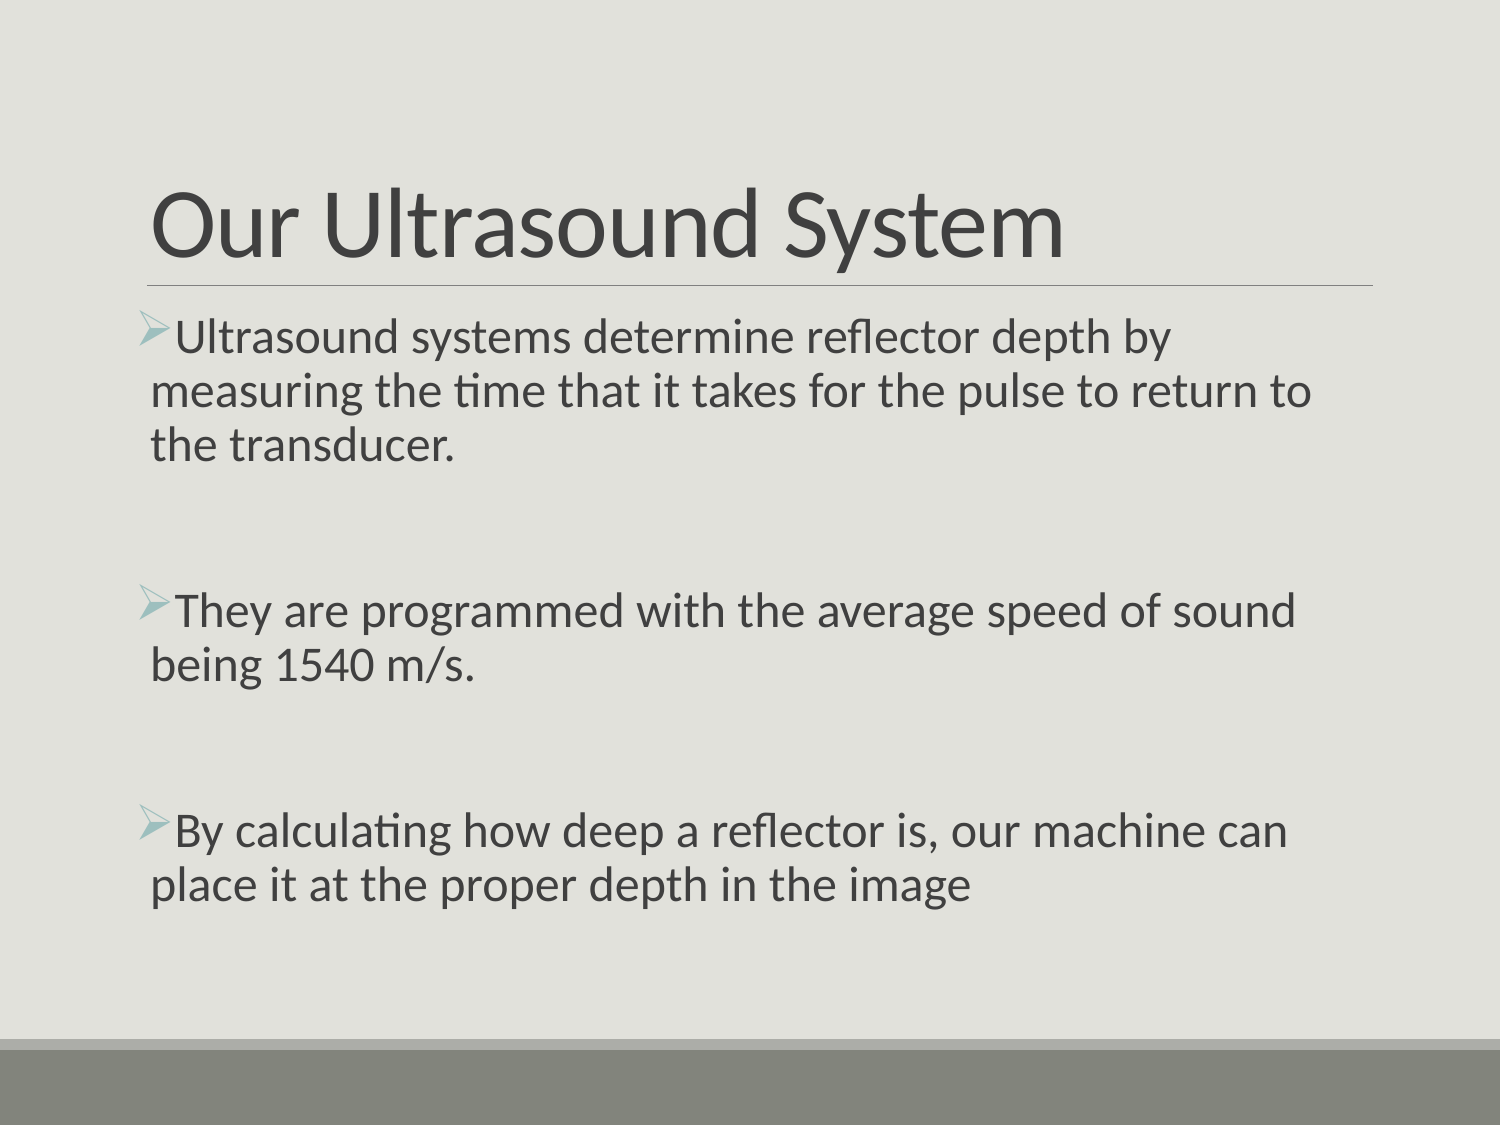

# Our Ultrasound System
Ultrasound systems determine reflector depth by measuring the time that it takes for the pulse to return to the transducer.

They are programmed with the average speed of sound being 1540 m/s.

By calculating how deep a reflector is, our machine can place it at the proper depth in the image